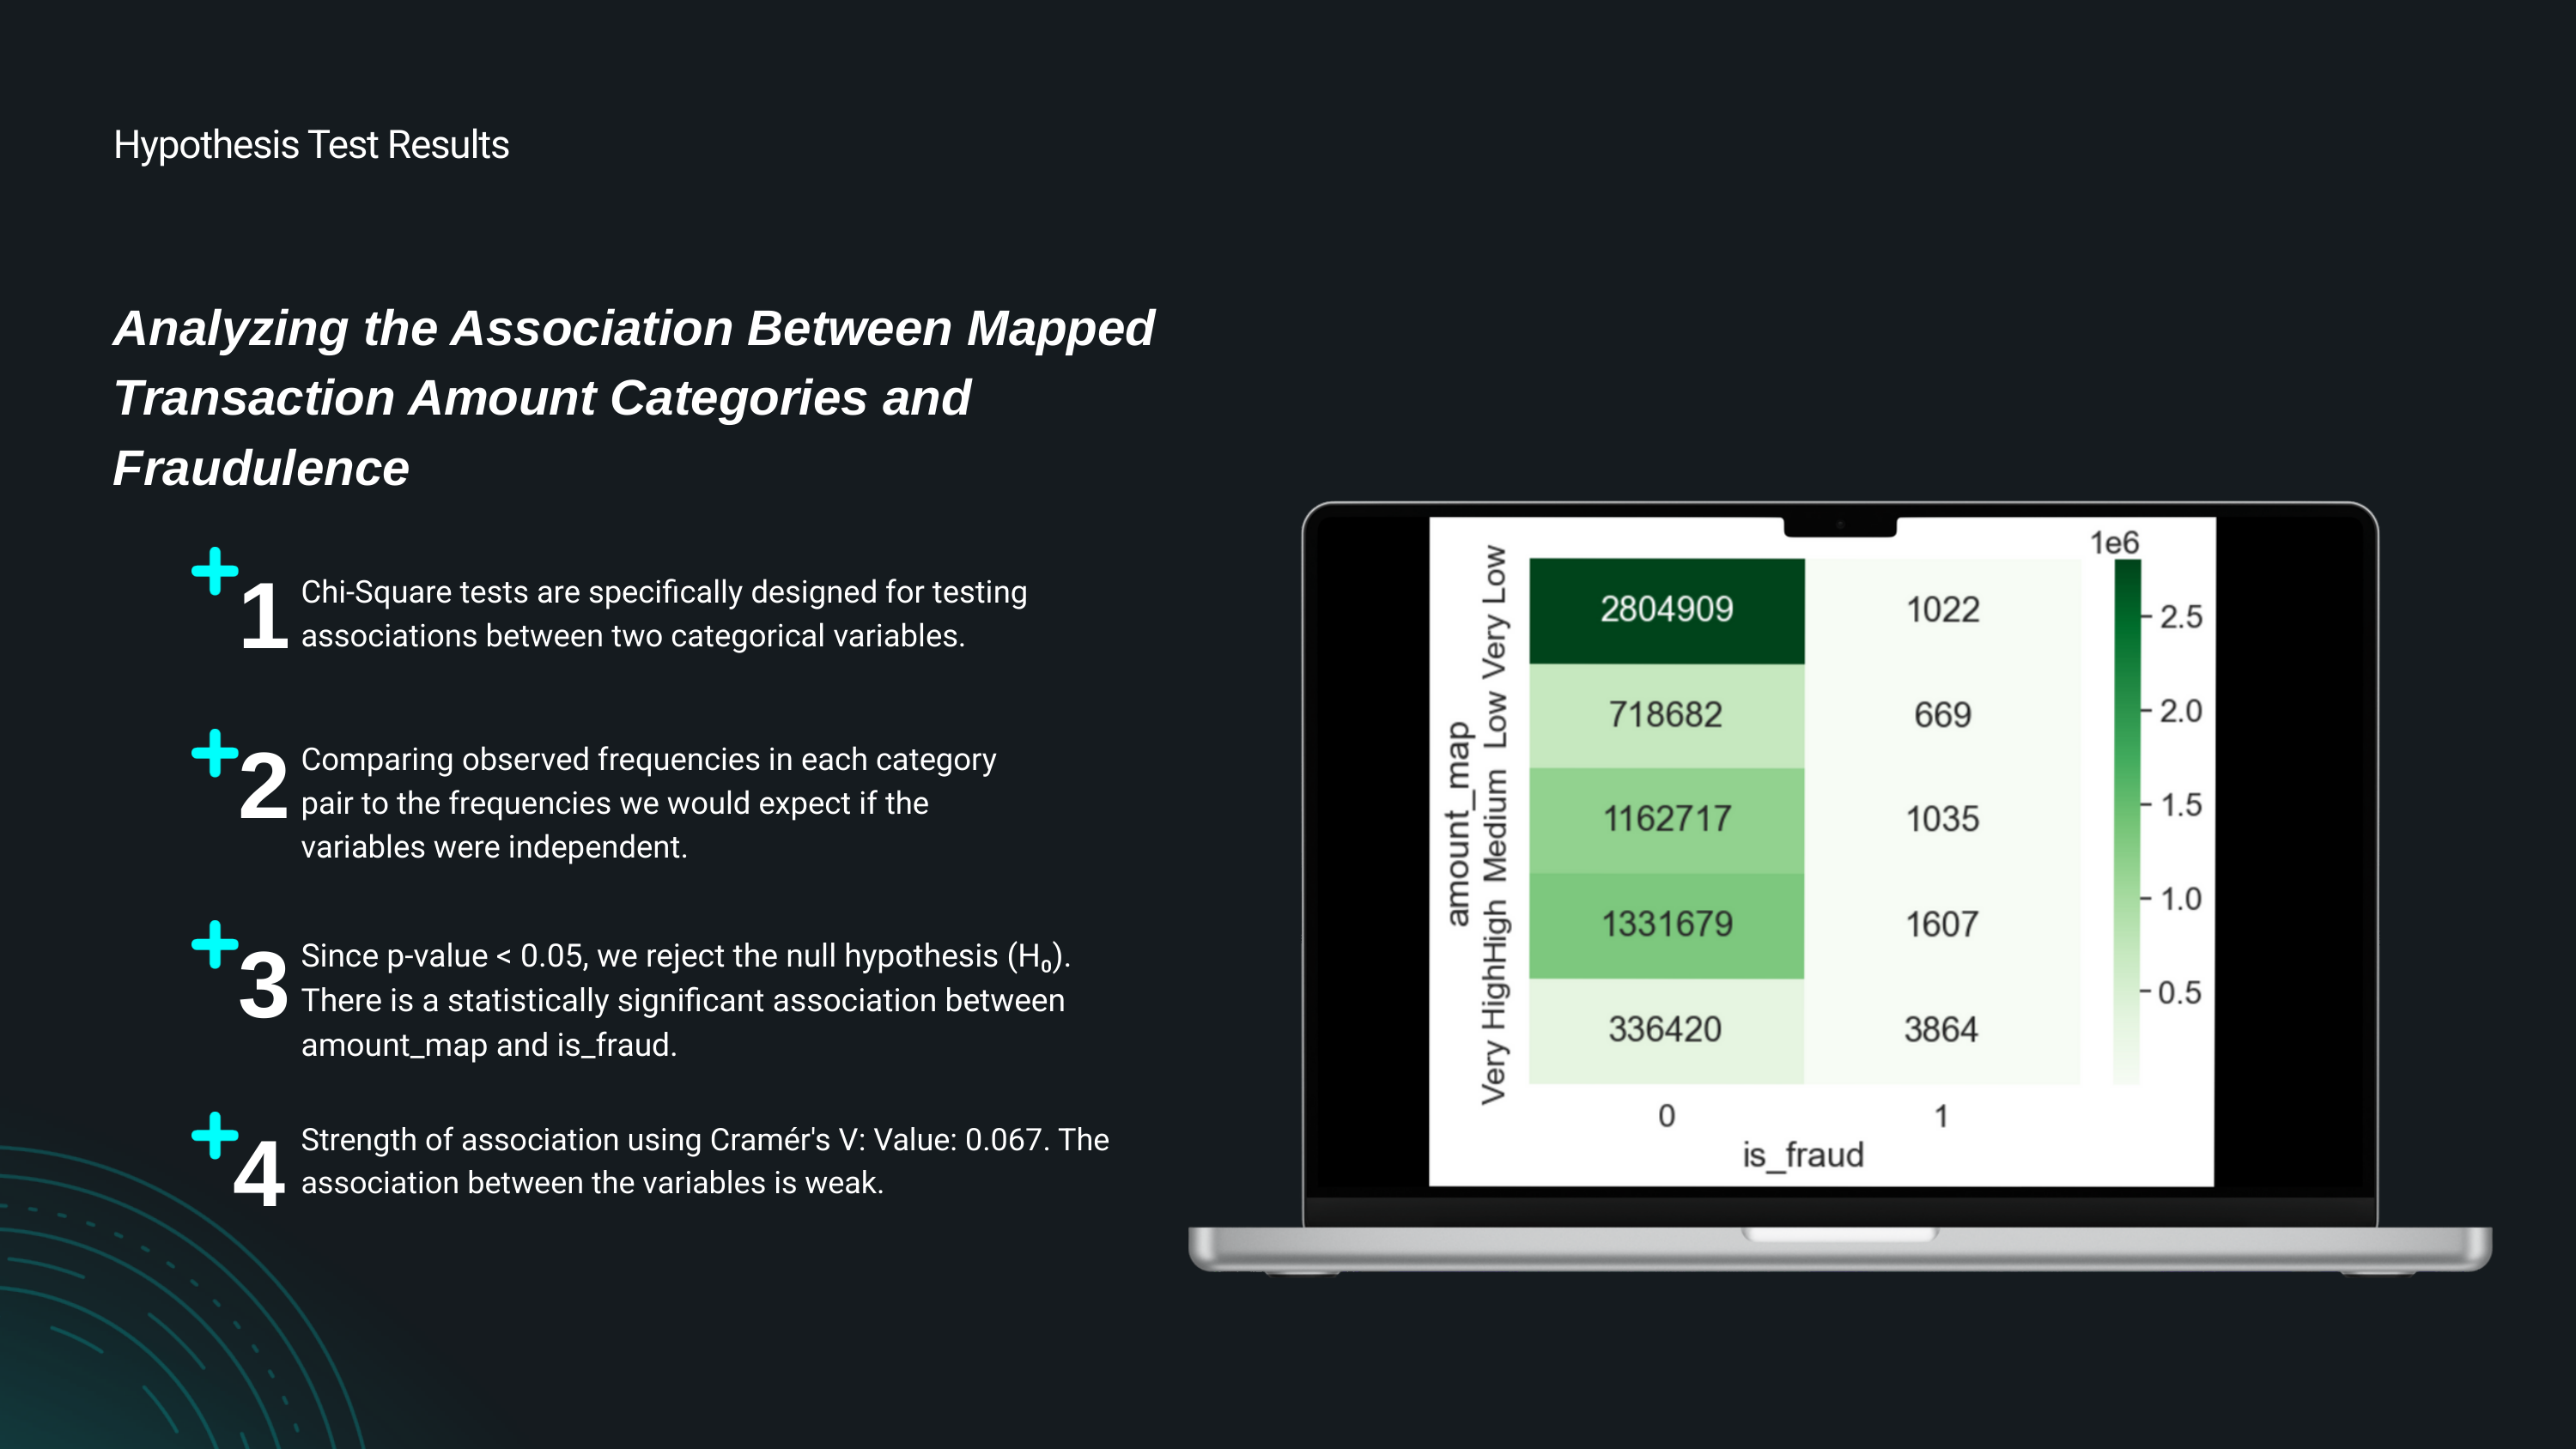

Hypothesis Test Results
Analyzing the Association Between Mapped Transaction Amount Categories and Fraudulence

1

Chi-Square tests are specifically designed for testing associations between two categorical variables.
2

Comparing observed frequencies in each category pair to the frequencies we would expect if the variables were independent.

Since p-value < 0.05, we reject the null hypothesis (H₀).
There is a statistically significant association between amount_map and is_fraud.

3

4

Strength of association using Cramér's V: Value: 0.067. The association between the variables is weak.